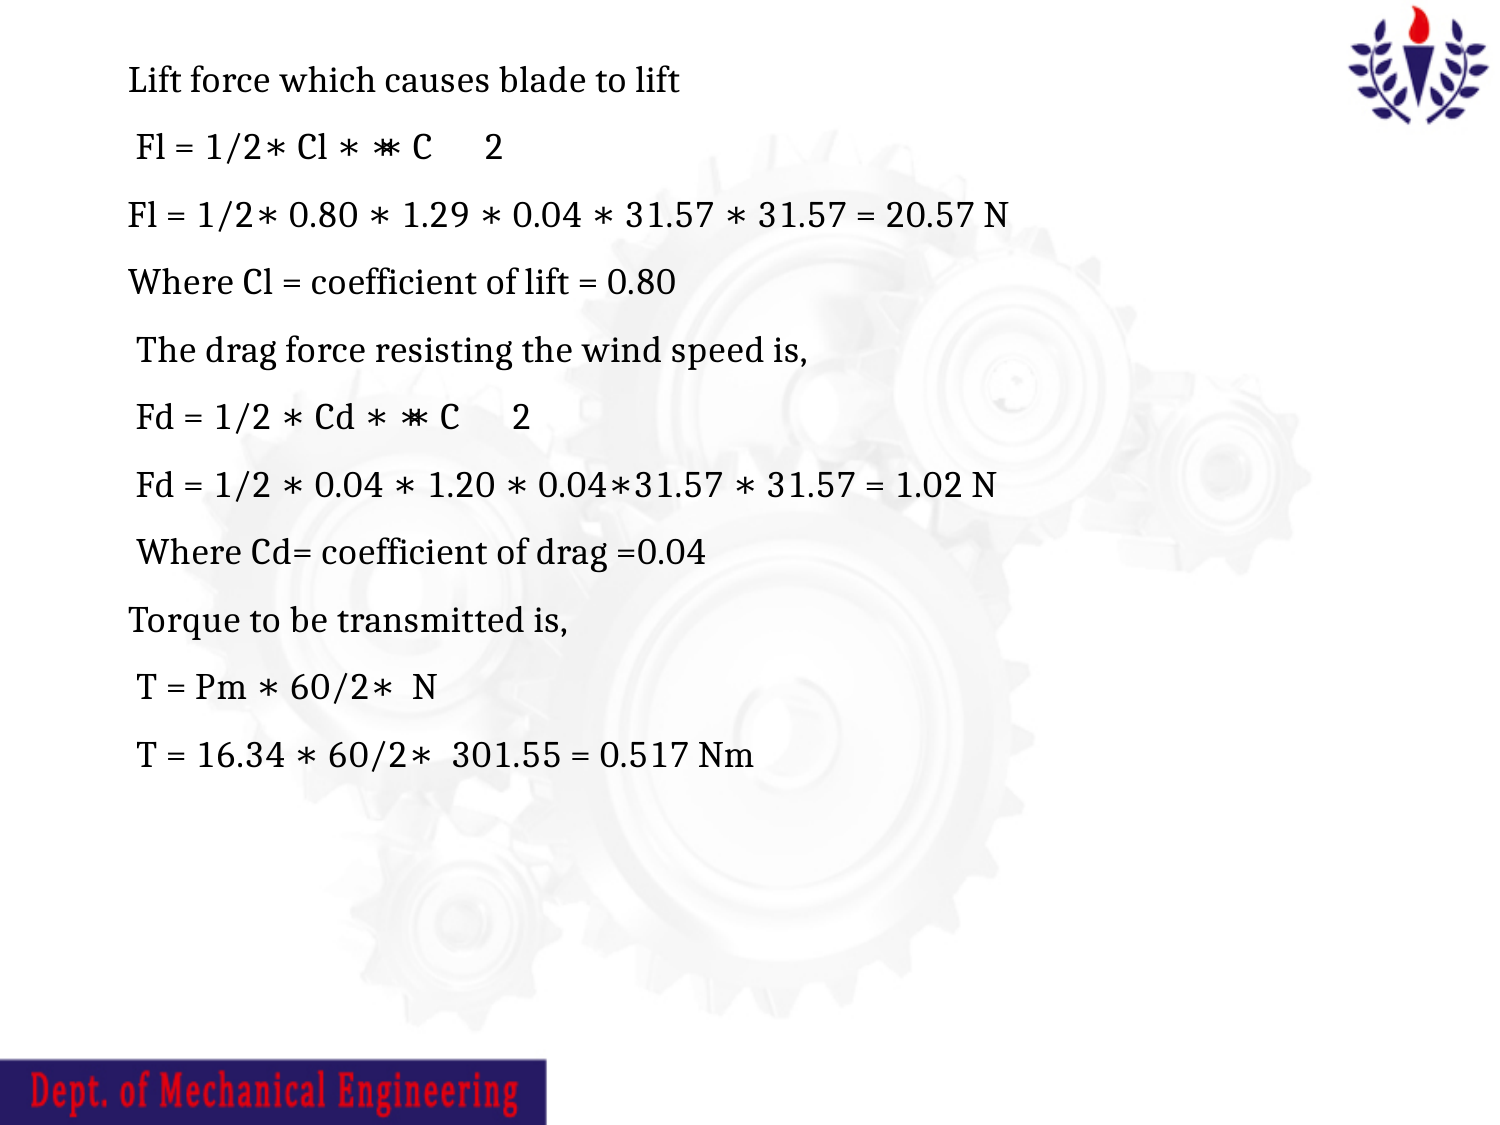

Lift force which causes blade to lift
 Fl = 1/2∗ Cl ∗ 𝜌 ∗ C ∗ 𝜔2
Fl = 1/2∗ 0.80 ∗ 1.29 ∗ 0.04 ∗ 31.57 ∗ 31.57 = 20.57 N
Where Cl = coefficient of lift = 0.80
 The drag force resisting the wind speed is,
 Fd = 1/2 ∗ Cd ∗ 𝜌 ∗ C ∗ 𝜔2
 Fd = 1/2 ∗ 0.04 ∗ 1.20 ∗ 0.04∗31.57 ∗ 31.57 = 1.02 N
 Where Cd= coefficient of drag =0.04
Torque to be transmitted is,
 T = Pm ∗ 60/2𝜋 ∗ N
 T = 16.34 ∗ 60/2𝜋 ∗ 301.55 = 0.517 Nm